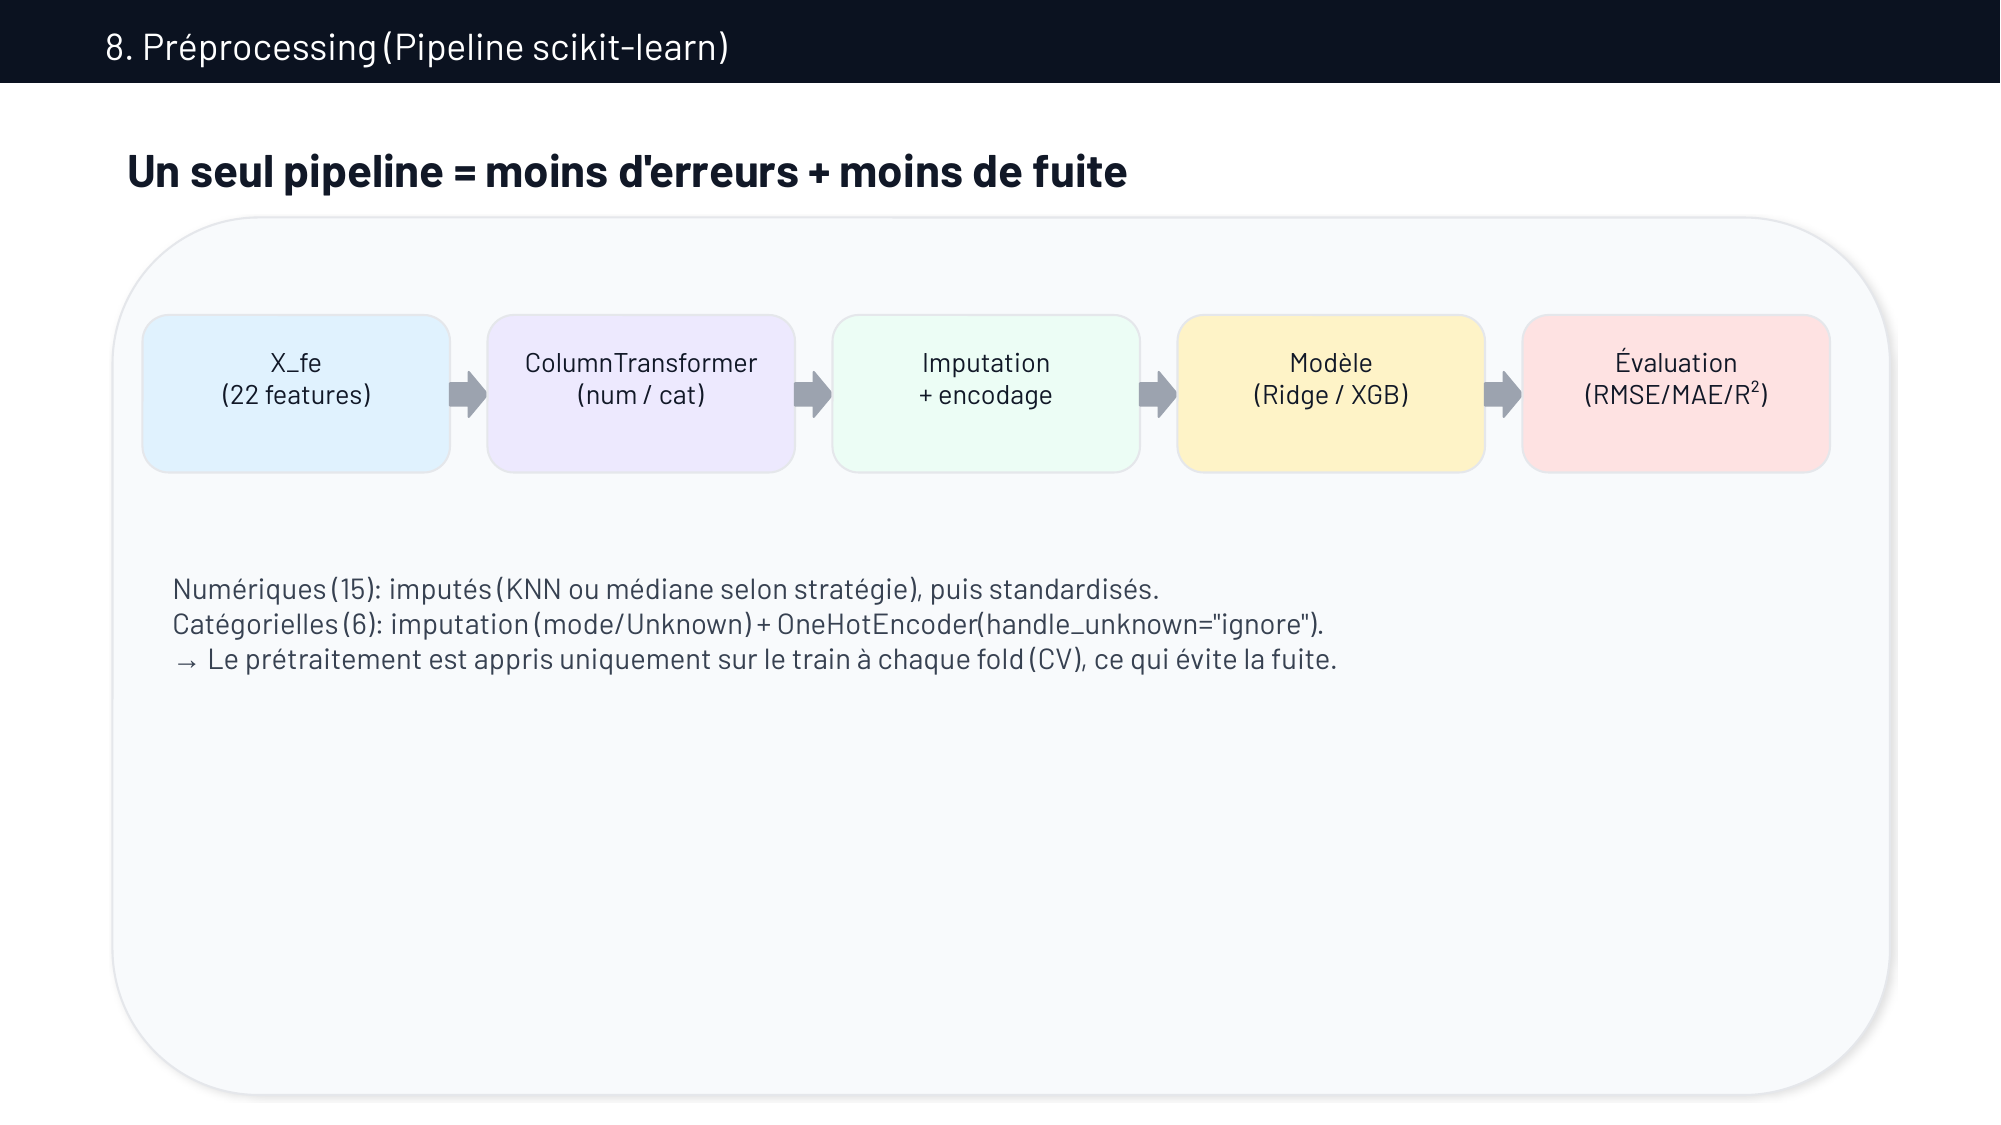

8. Préprocessing (Pipeline scikit-learn)
Un seul pipeline = moins d'erreurs + moins de fuite

X_fe
(22 features)
ColumnTransformer
(num / cat)
Imputation
+ encodage
Modèle
(Ridge / XGB)
Évaluation
(RMSE/MAE/R²)

Numériques (15): imputés (KNN ou médiane selon stratégie), puis standardisés.
Catégorielles (6): imputation (mode/Unknown) + OneHotEncoder(handle_unknown="ignore").
→ Le prétraitement est appris uniquement sur le train à chaque fold (CV), ce qui évite la fuite.